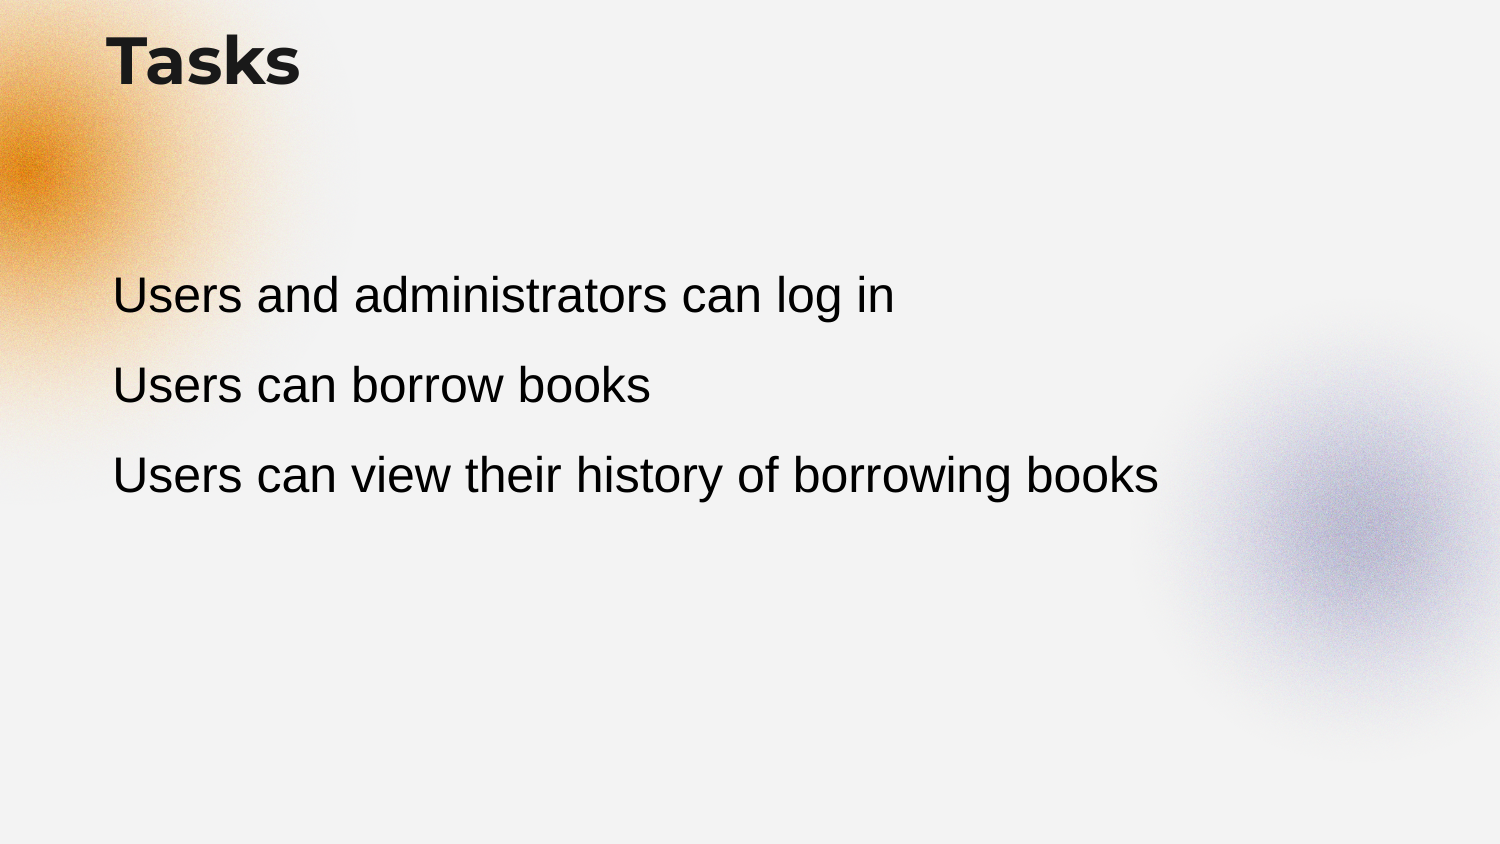

Tasks

Users and administrators can log in
Users can borrow books
Users can view their history of borrowing books